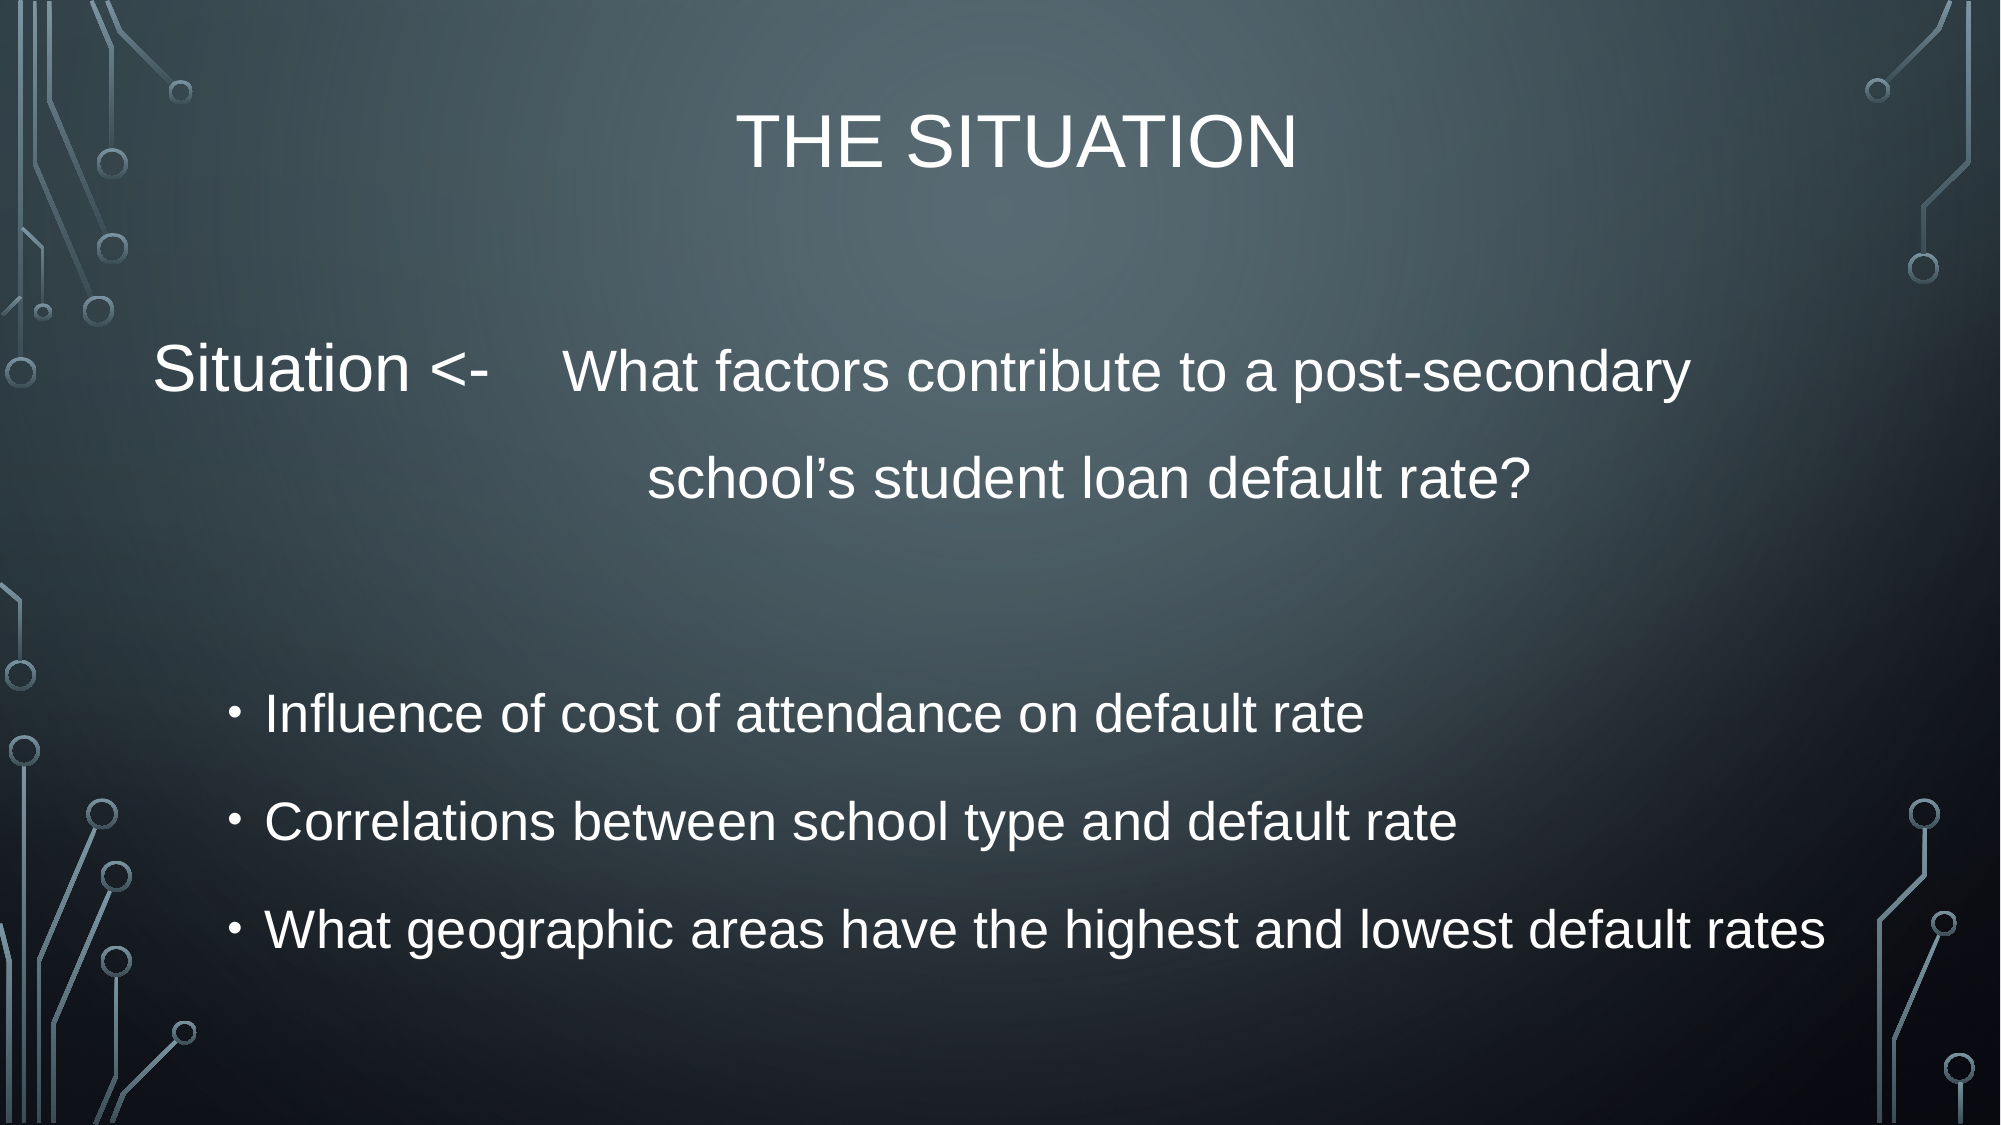

# The situation
Situation <-    What factors contribute to a post-secondary 			            school’s student loan default rate?

Influence of cost of attendance on default rate
Correlations between school type and default rate
What geographic areas have the highest and lowest default rates